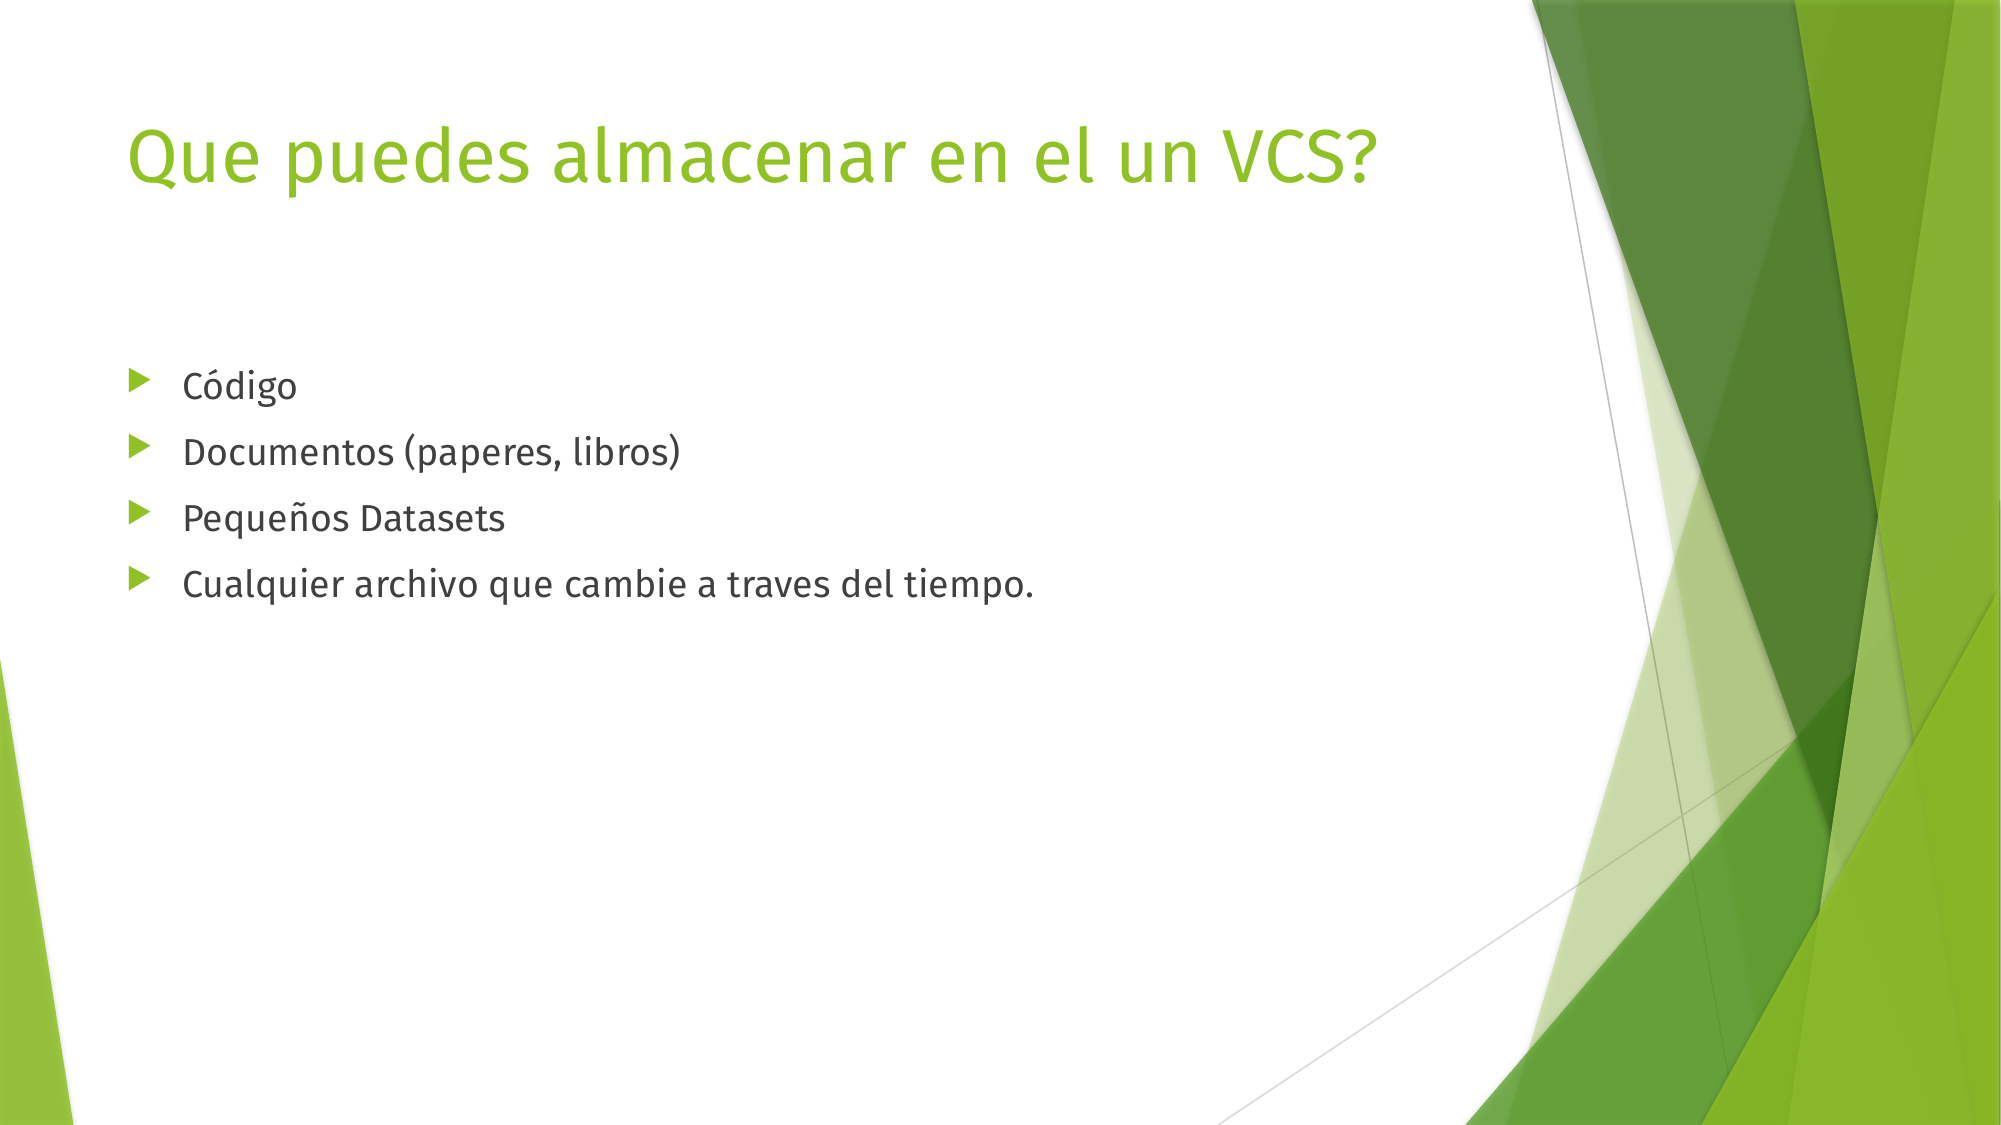

# Que puedes almacenar en el un VCS?
Código
Documentos (paperes, libros)
Pequeños Datasets
Cualquier archivo que cambie a traves del tiempo.